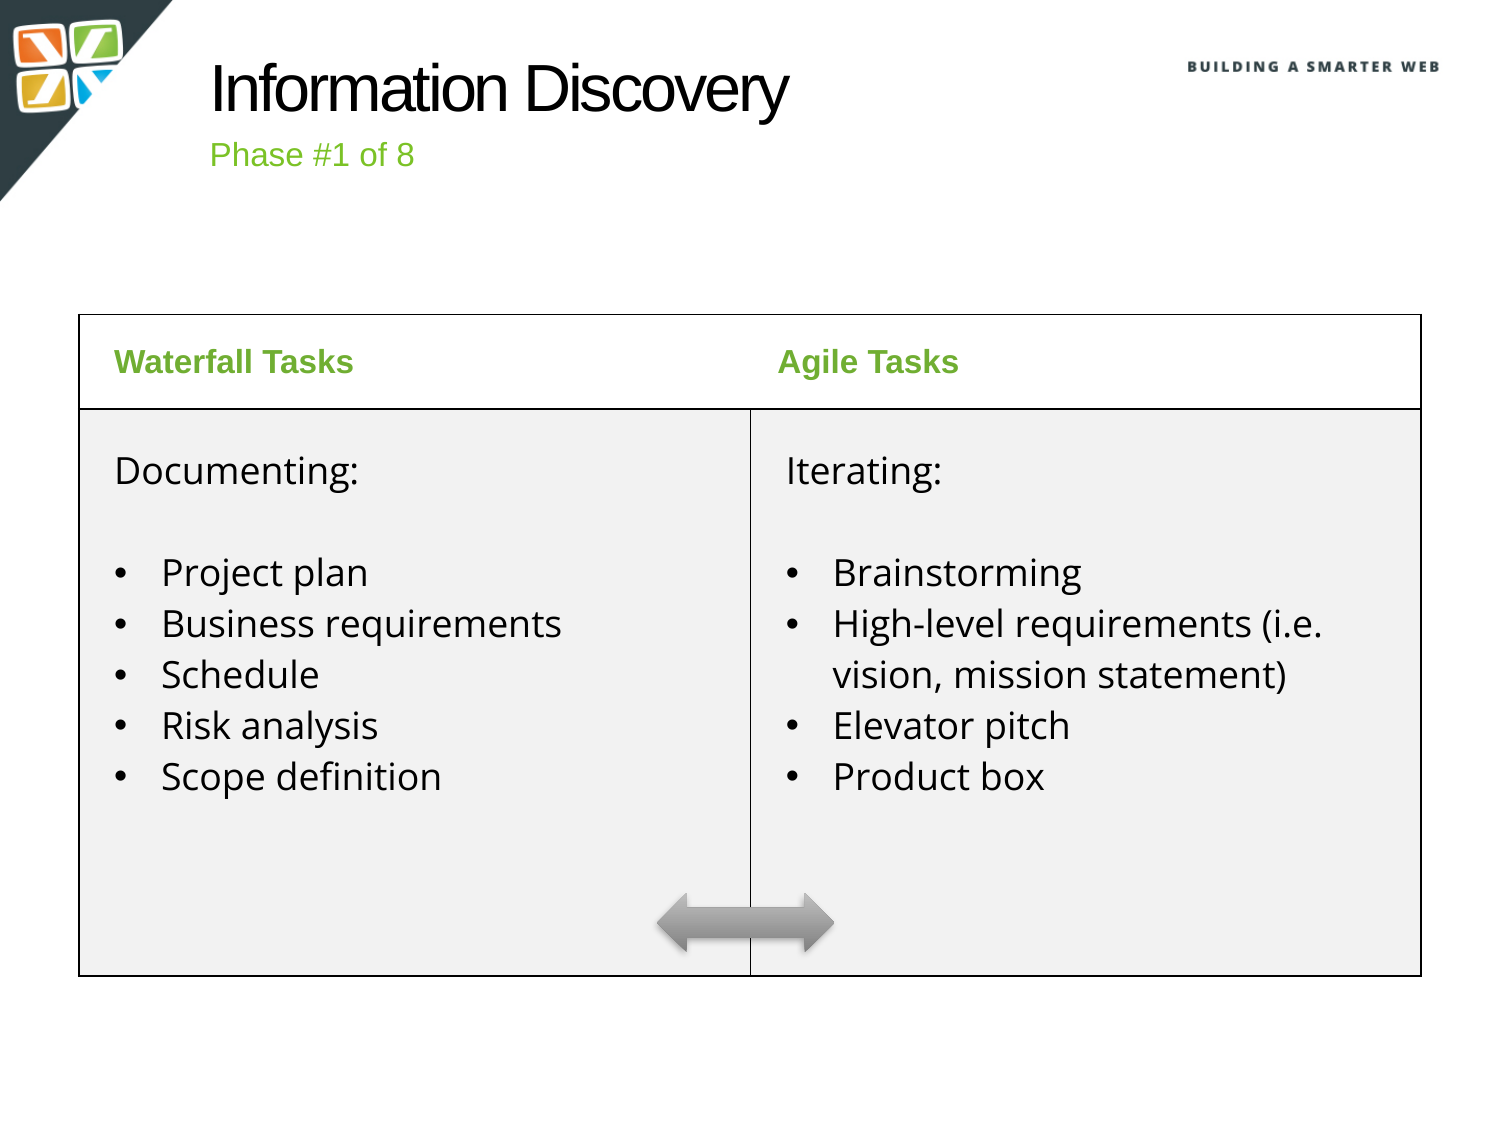

Information Discovery

Phase #1 of 8
| Waterfall Tasks Agile Tasks |  |
| --- | --- |
| Documenting: Project plan Business requirements Schedule Risk analysis Scope definition | Iterating: Brainstorming High-level requirements (i.e. vision, mission statement) Elevator pitch Product box |